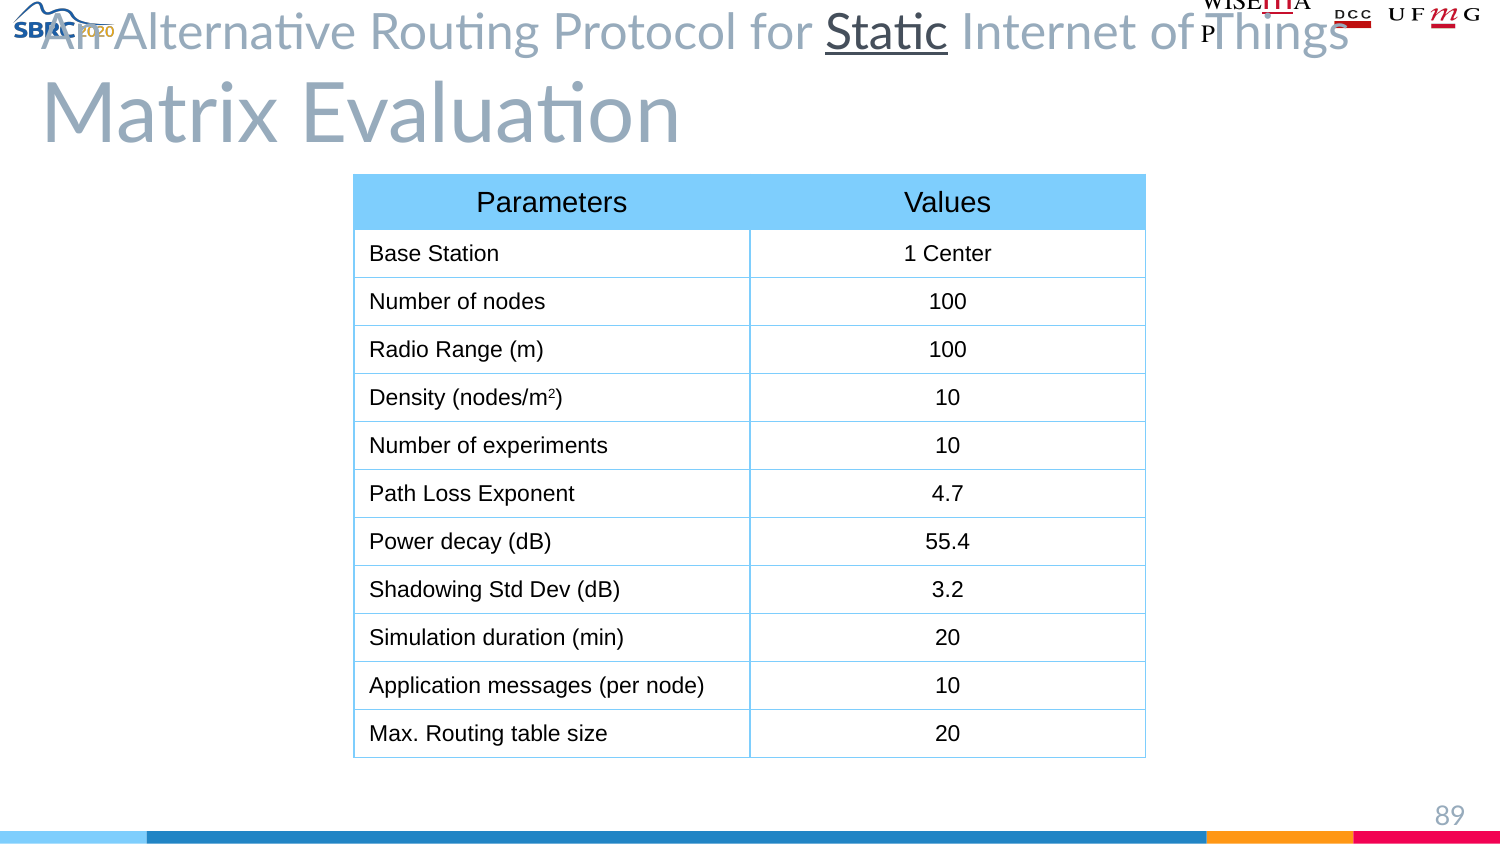

# An Alternative Routing Protocol for Static Internet of Things
Matrix Evaluation
| Parameters | Values |
| --- | --- |
| Base Station | 1 Center |
| Number of nodes | 100 |
| Radio Range (m) | 100 |
| Density (nodes/m2) | 10 |
| Number of experiments | 10 |
| Path Loss Exponent | 4.7 |
| Power decay (dB) | 55.4 |
| Shadowing Std Dev (dB) | 3.2 |
| Simulation duration (min) | 20 |
| Application messages (per node) | 10 |
| Max. Routing table size | 20 |
89